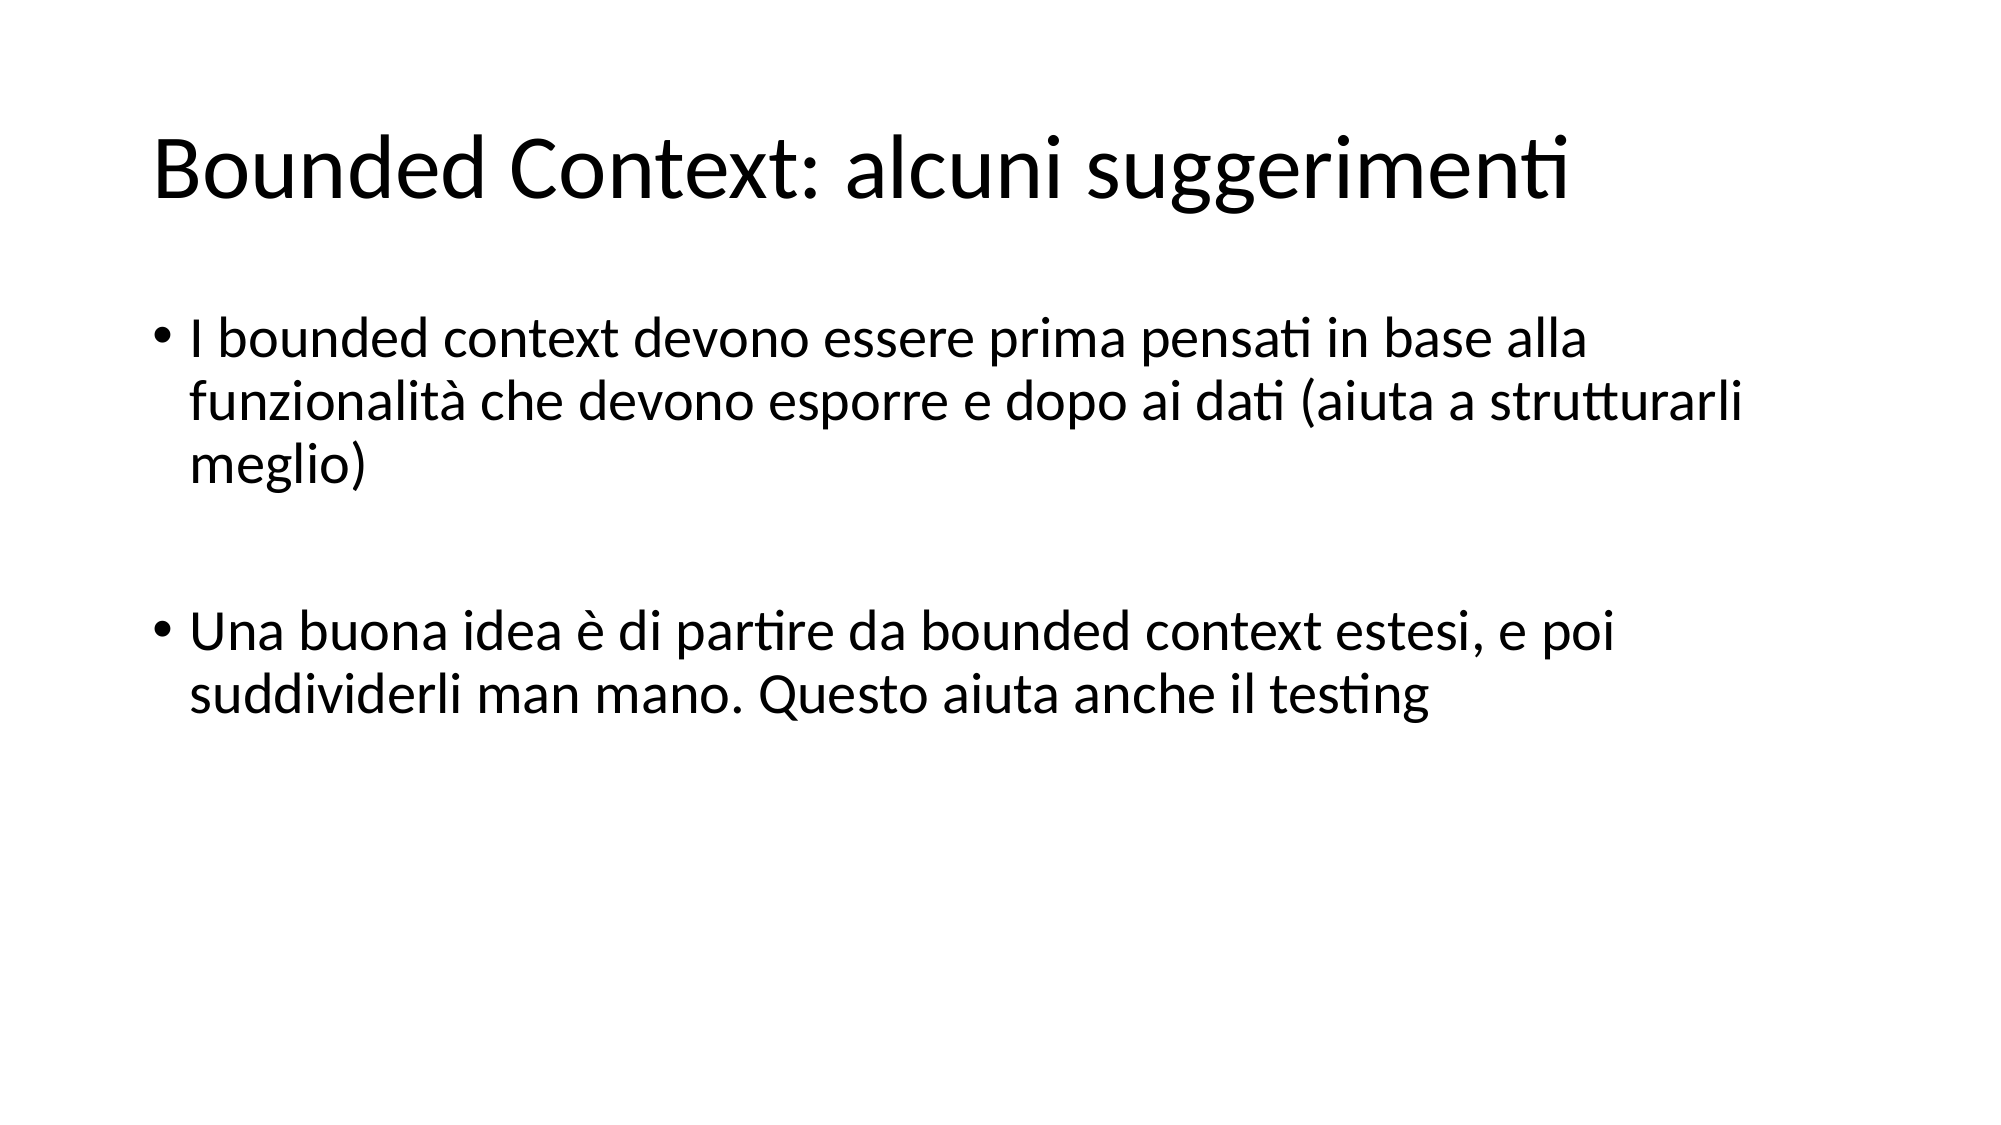

# Bounded Context: alcuni suggerimenti
I bounded context devono essere prima pensati in base alla funzionalità che devono esporre e dopo ai dati (aiuta a strutturarli meglio)

Una buona idea è di partire da bounded context estesi, e poi suddividerli man mano. Questo aiuta anche il testing